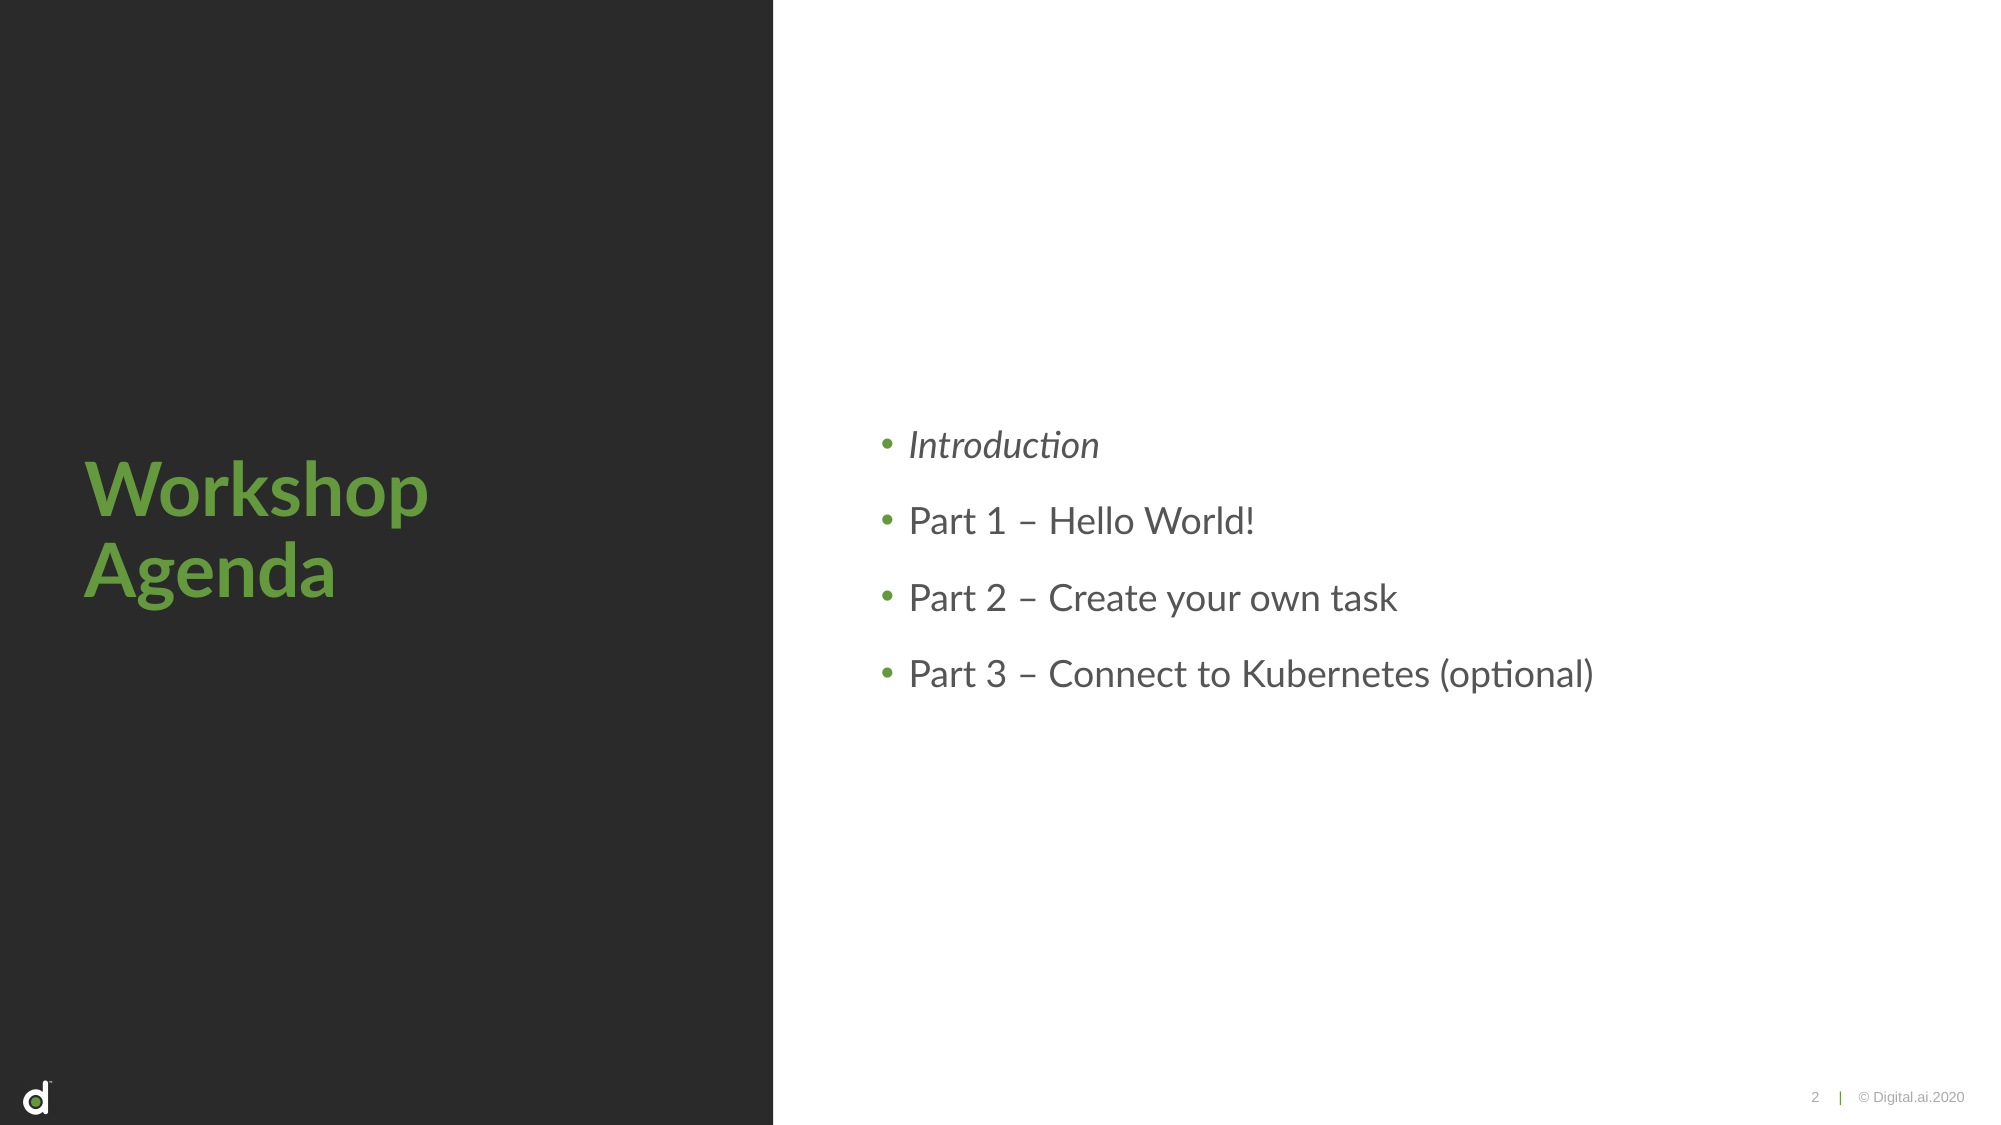

Introduction
Part 1 – Hello World!
Part 2 – Create your own task
Part 3 – Connect to Kubernetes (optional)
# Workshop Agenda
2